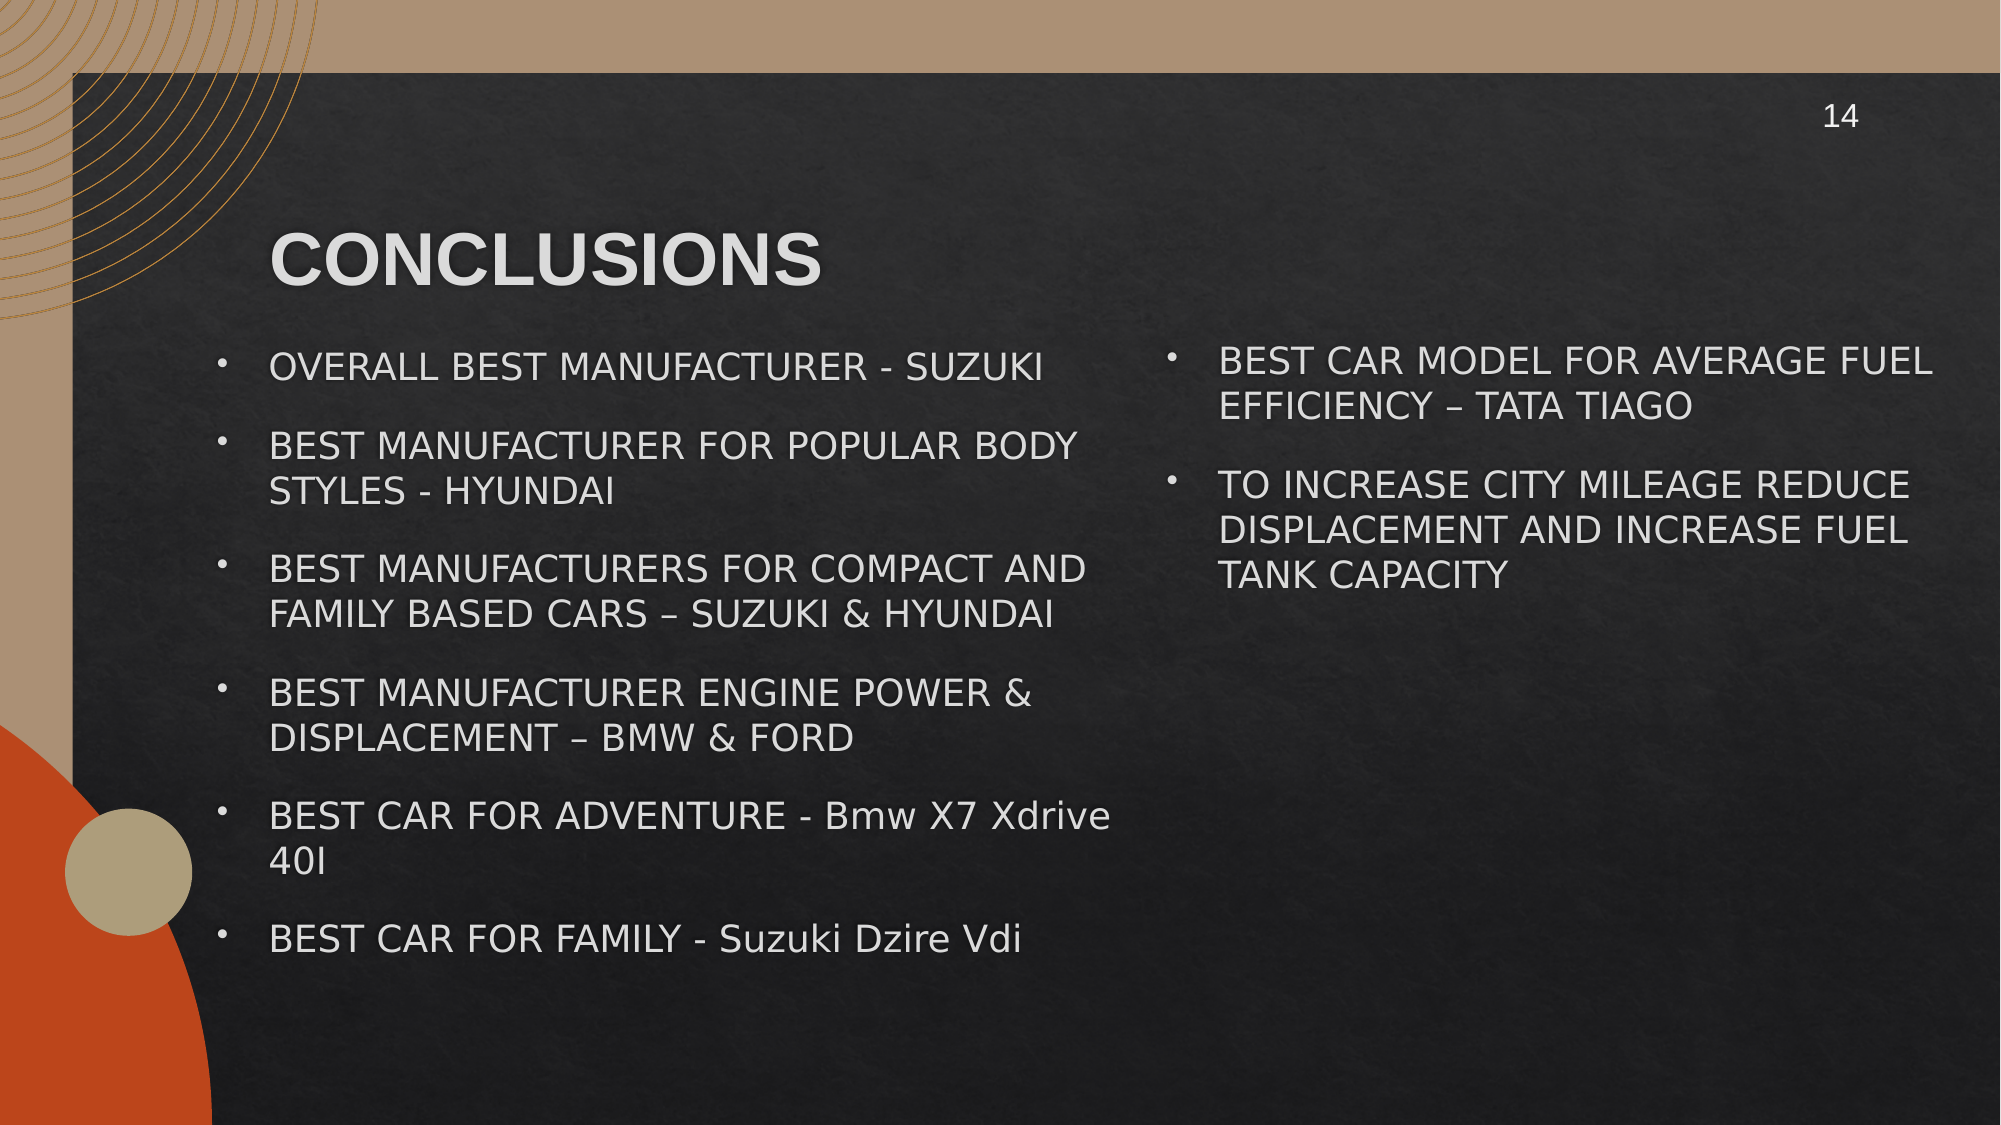

14
# CONCLUSIONS
BEST CAR MODEL FOR AVERAGE FUEL EFFICIENCY – TATA TIAGO
TO INCREASE CITY MILEAGE REDUCE DISPLACEMENT AND INCREASE FUEL TANK CAPACITY

OVERALL BEST MANUFACTURER - SUZUKI
BEST MANUFACTURER FOR POPULAR BODY STYLES - HYUNDAI
BEST MANUFACTURERS FOR COMPACT AND FAMILY BASED CARS – SUZUKI & HYUNDAI
BEST MANUFACTURER ENGINE POWER & DISPLACEMENT – BMW & FORD
BEST CAR FOR ADVENTURE - Bmw X7 Xdrive 40I
BEST CAR FOR FAMILY - Suzuki Dzire Vdi